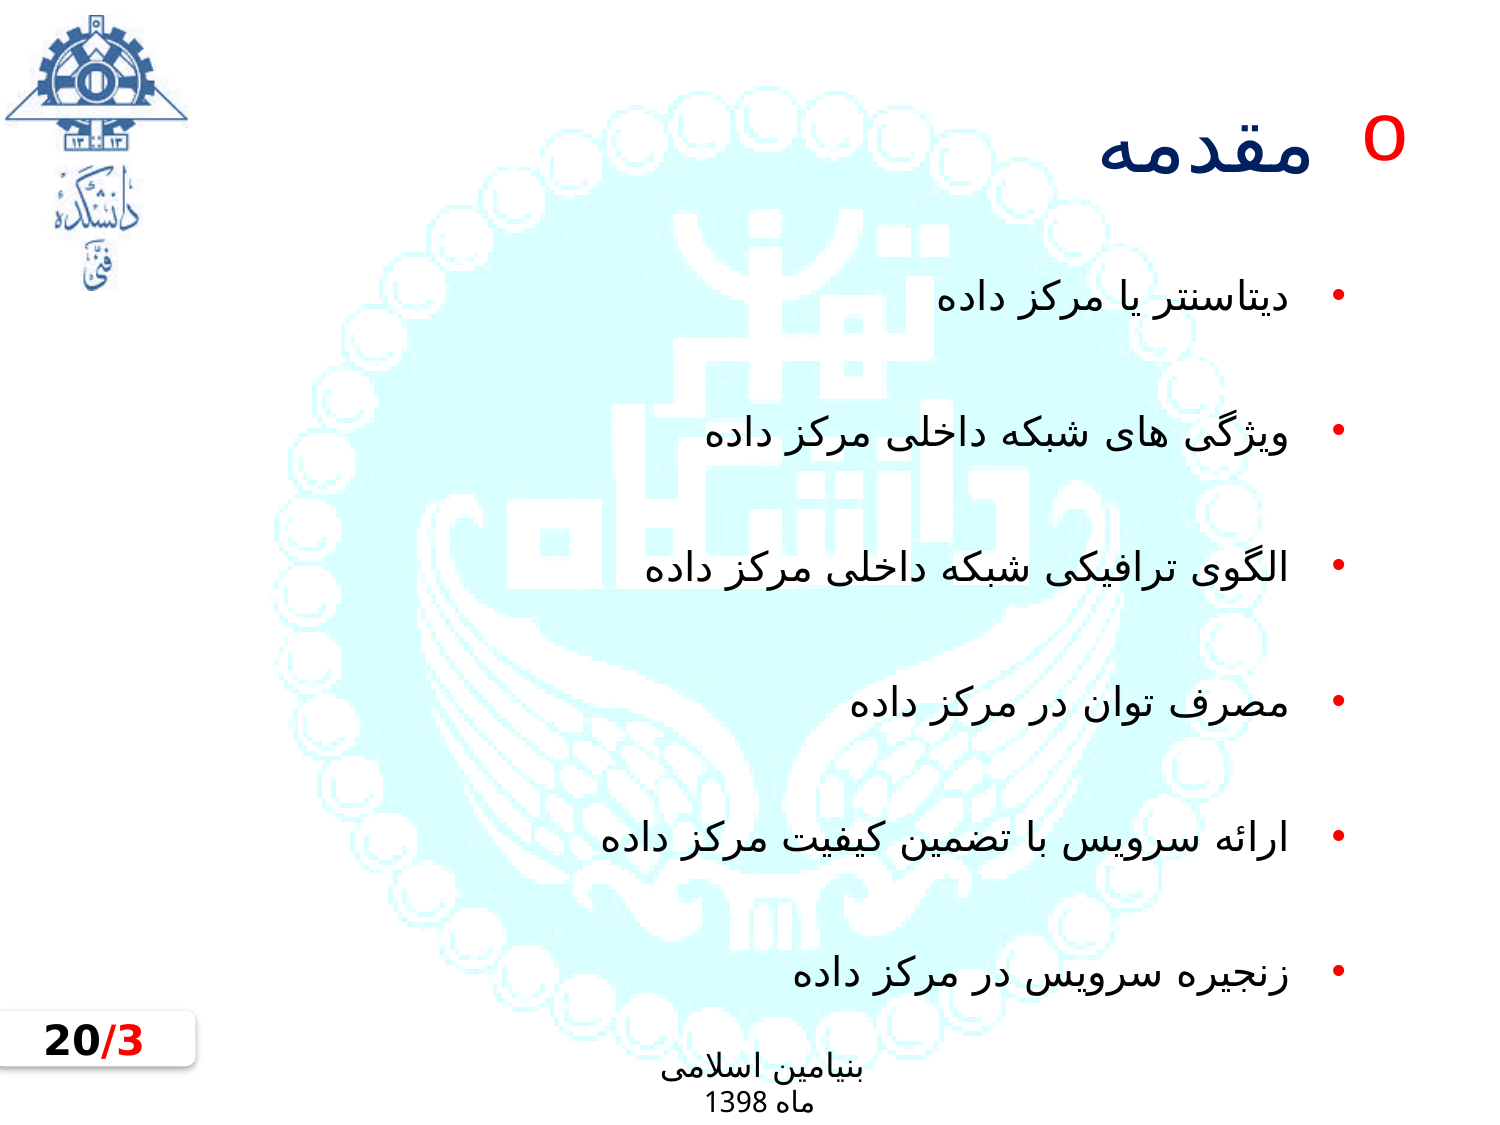

# مقدمه
دیتاسنتر یا مرکز داده

ویژگی های شبکه داخلی مرکز داده

الگوی ترافیکی شبکه داخلی مرکز داده

مصرف توان در مرکز داده

ارائه سرویس با تضمین کیفیت مرکز داده

زنجیره سرویس در مرکز داده
3/20
بنیامین اسلامی
ماه 1398